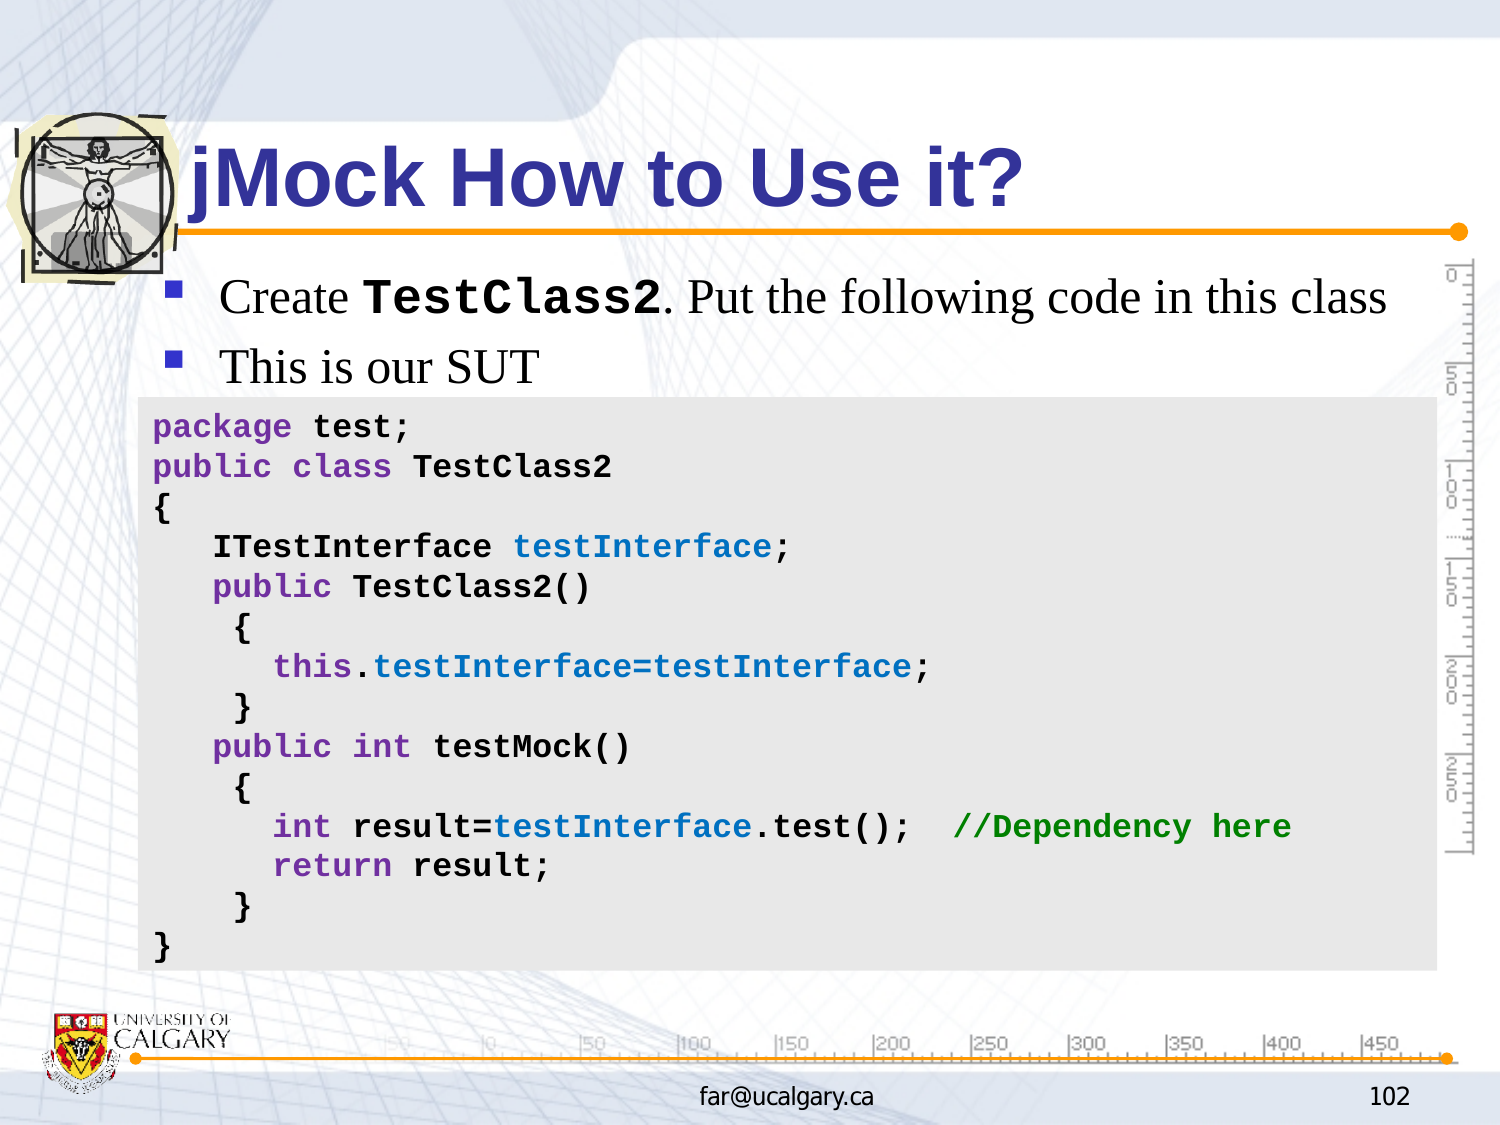

# jMock How to Use it?
Create TestClass2. Put the following code in this class
This is our SUT
package test;
public class TestClass2
{
   ITestInterface testInterface;
   public TestClass2()
    {
      this.testInterface=testInterface;
    }
   public int testMock()
    {
      int result=testInterface.test();  //Dependency here
      return result;
    }
}
far@ucalgary.ca
102